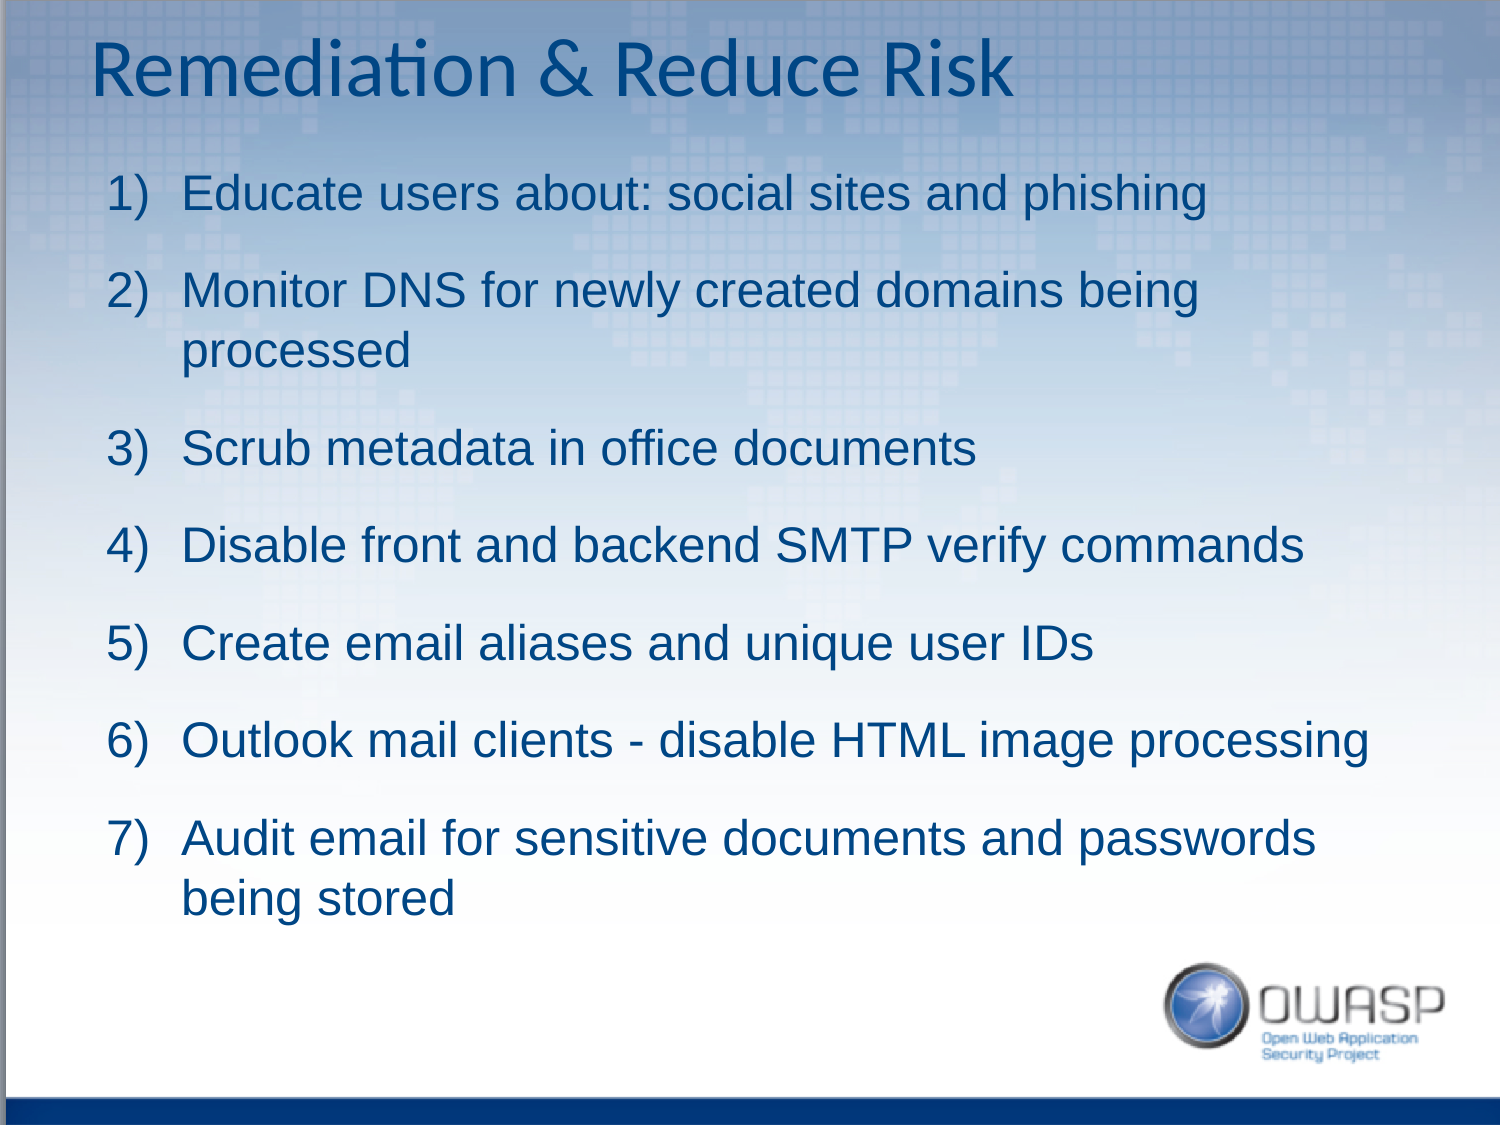

Remediation & Reduce Risk
Educate users about: social sites and phishing
Monitor DNS for newly created domains being processed
Scrub metadata in office documents
Disable front and backend SMTP verify commands
Create email aliases and unique user IDs
Outlook mail clients - disable HTML image processing
Audit email for sensitive documents and passwords being stored